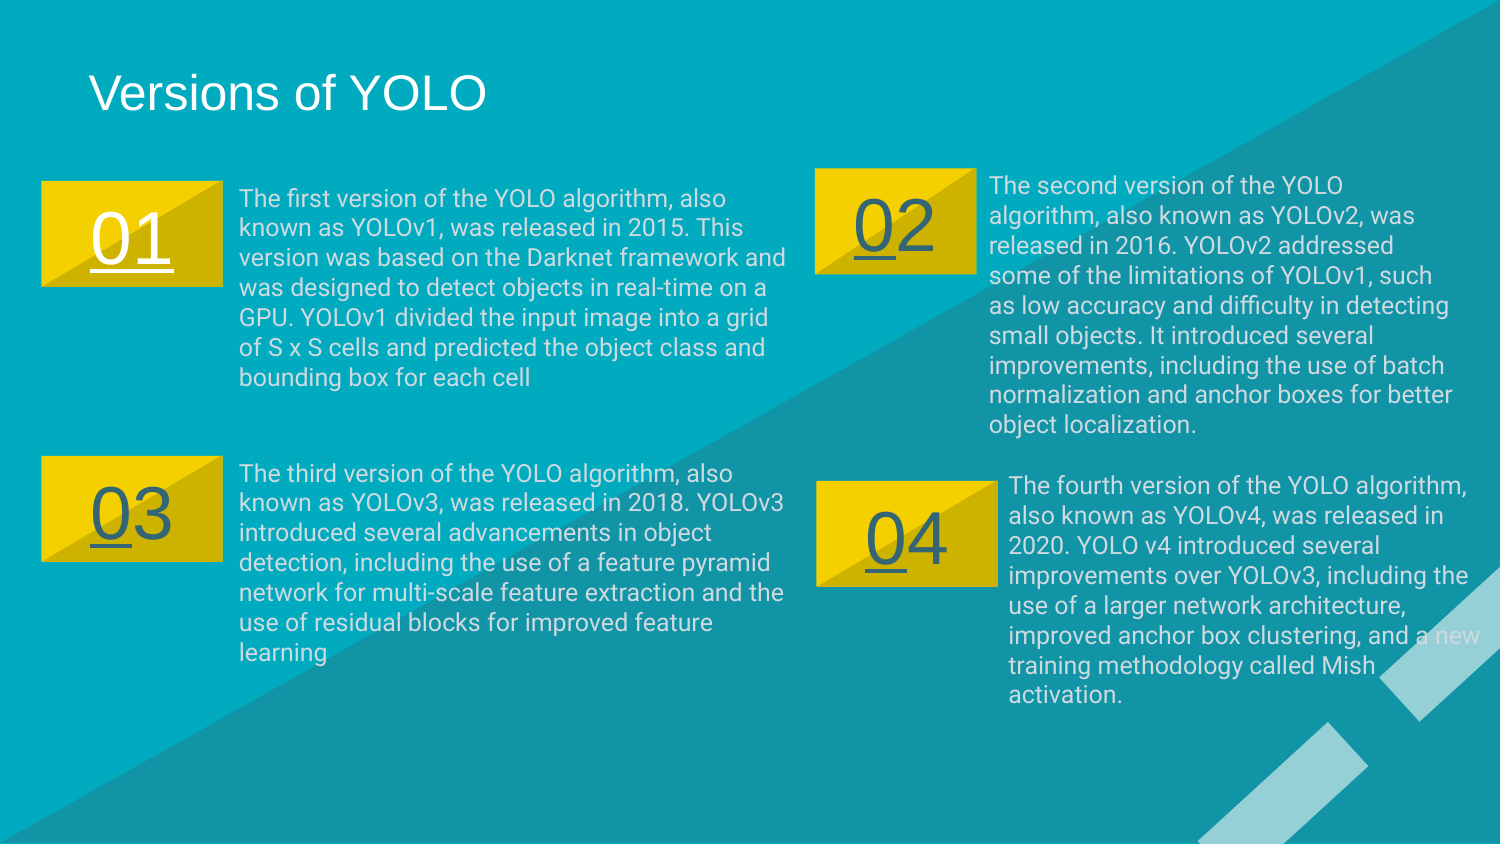

Versions of YOLO
The second version of the YOLO algorithm, also known as YOLOv2, was released in 2016. YOLOv2 addressed some of the limitations of YOLOv1, such as low accuracy and difficulty in detecting small objects. It introduced several improvements, including the use of batch normalization and anchor boxes for better object localization.
The first version of the YOLO algorithm, also known as YOLOv1, was released in 2015. This version was based on the Darknet framework and was designed to detect objects in real-time on a GPU. YOLOv1 divided the input image into a grid of S x S cells and predicted the object class and bounding box for each cell

02

# 01
The third version of the YOLO algorithm, also known as YOLOv3, was released in 2018. YOLOv3 introduced several advancements in object detection, including the use of a feature pyramid network for multi-scale feature extraction and the use of residual blocks for improved feature learning
The fourth version of the YOLO algorithm, also known as YOLOv4, was released in 2020. YOLO v4 introduced several improvements over YOLOv3, including the use of a larger network architecture, improved anchor box clustering, and a new training methodology called Mish activation.

03

04